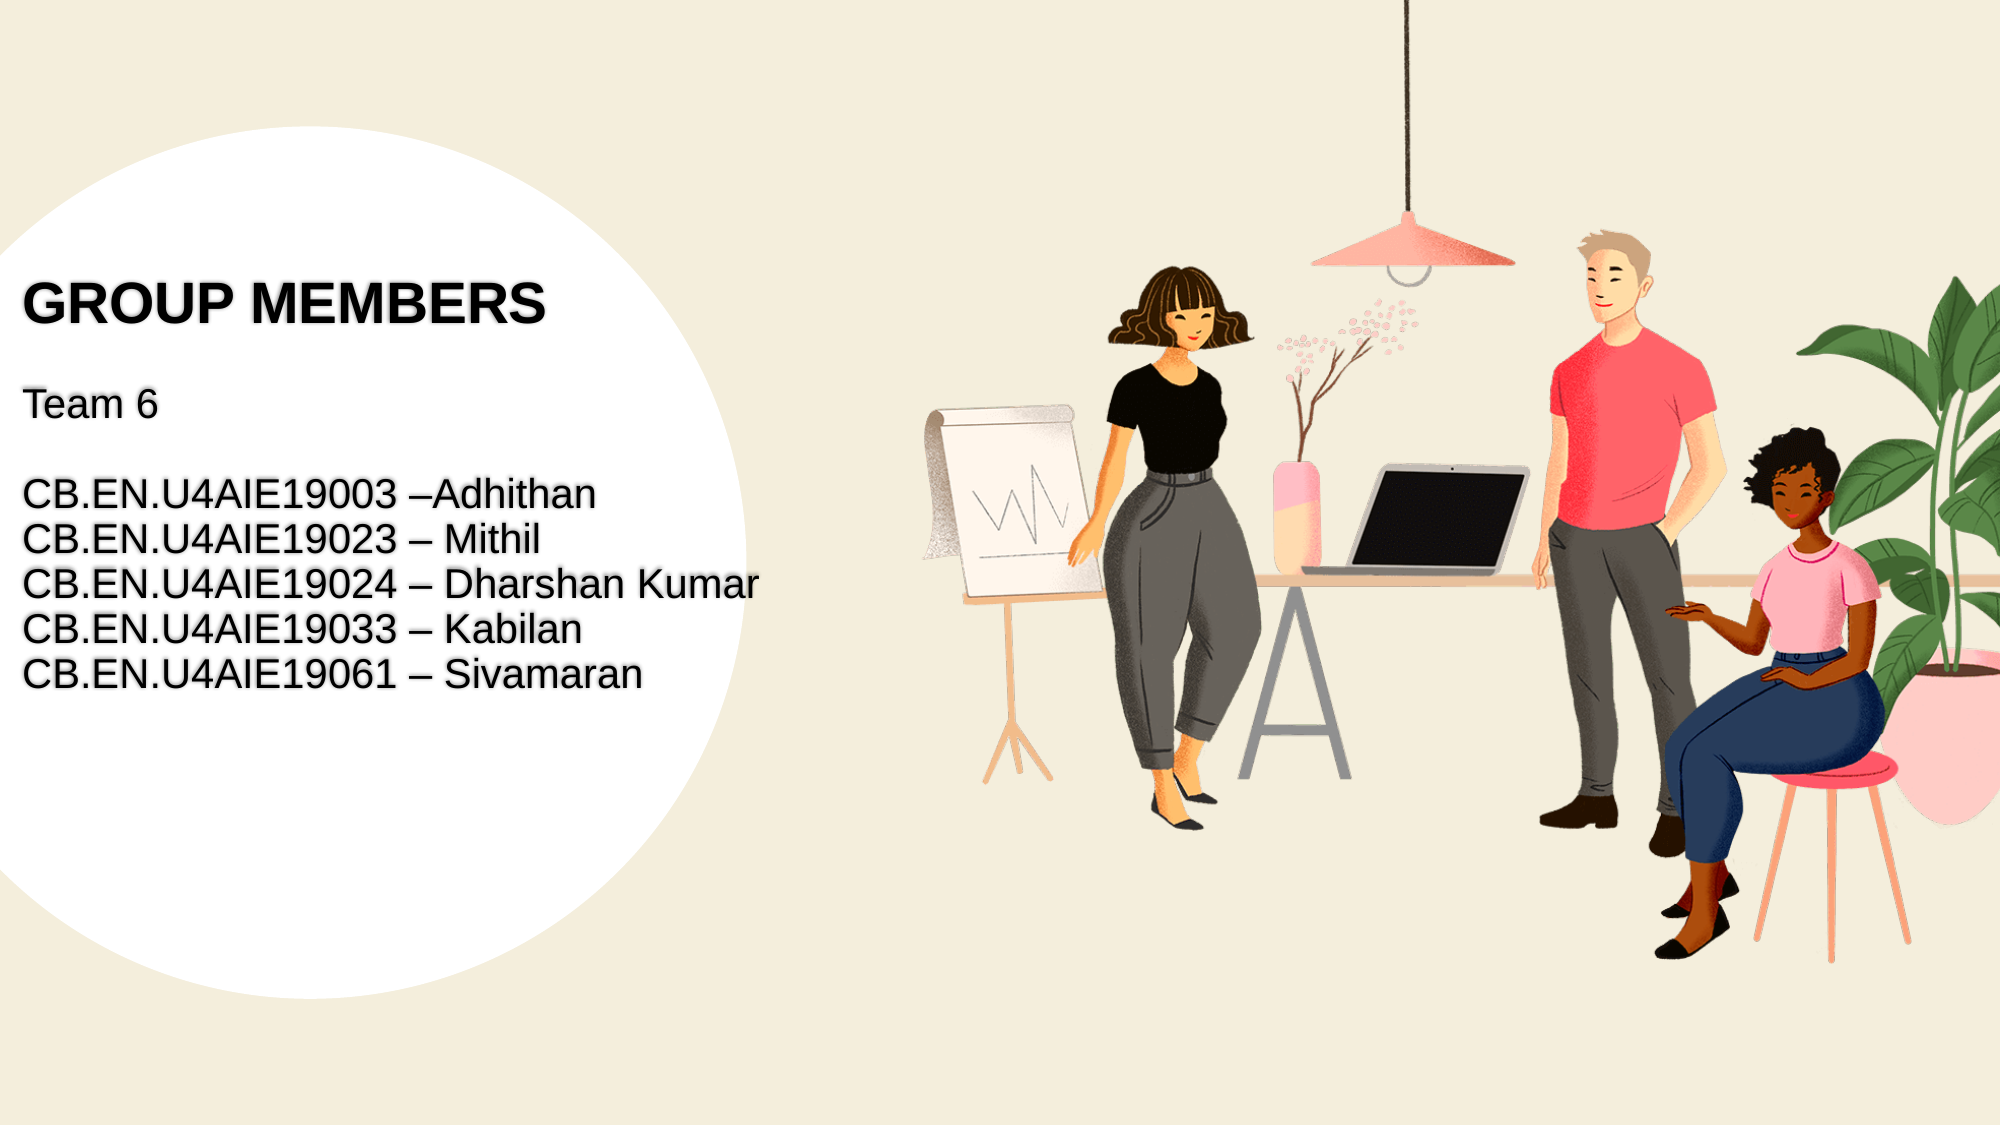

# GROUP MEMBERS
Team 6

CB.EN.U4AIE19003 –Adhithan
CB.EN.U4AIE19023 – Mithil
CB.EN.U4AIE19024 – Dharshan Kumar
CB.EN.U4AIE19033 – Kabilan
CB.EN.U4AIE19061 – Sivamaran